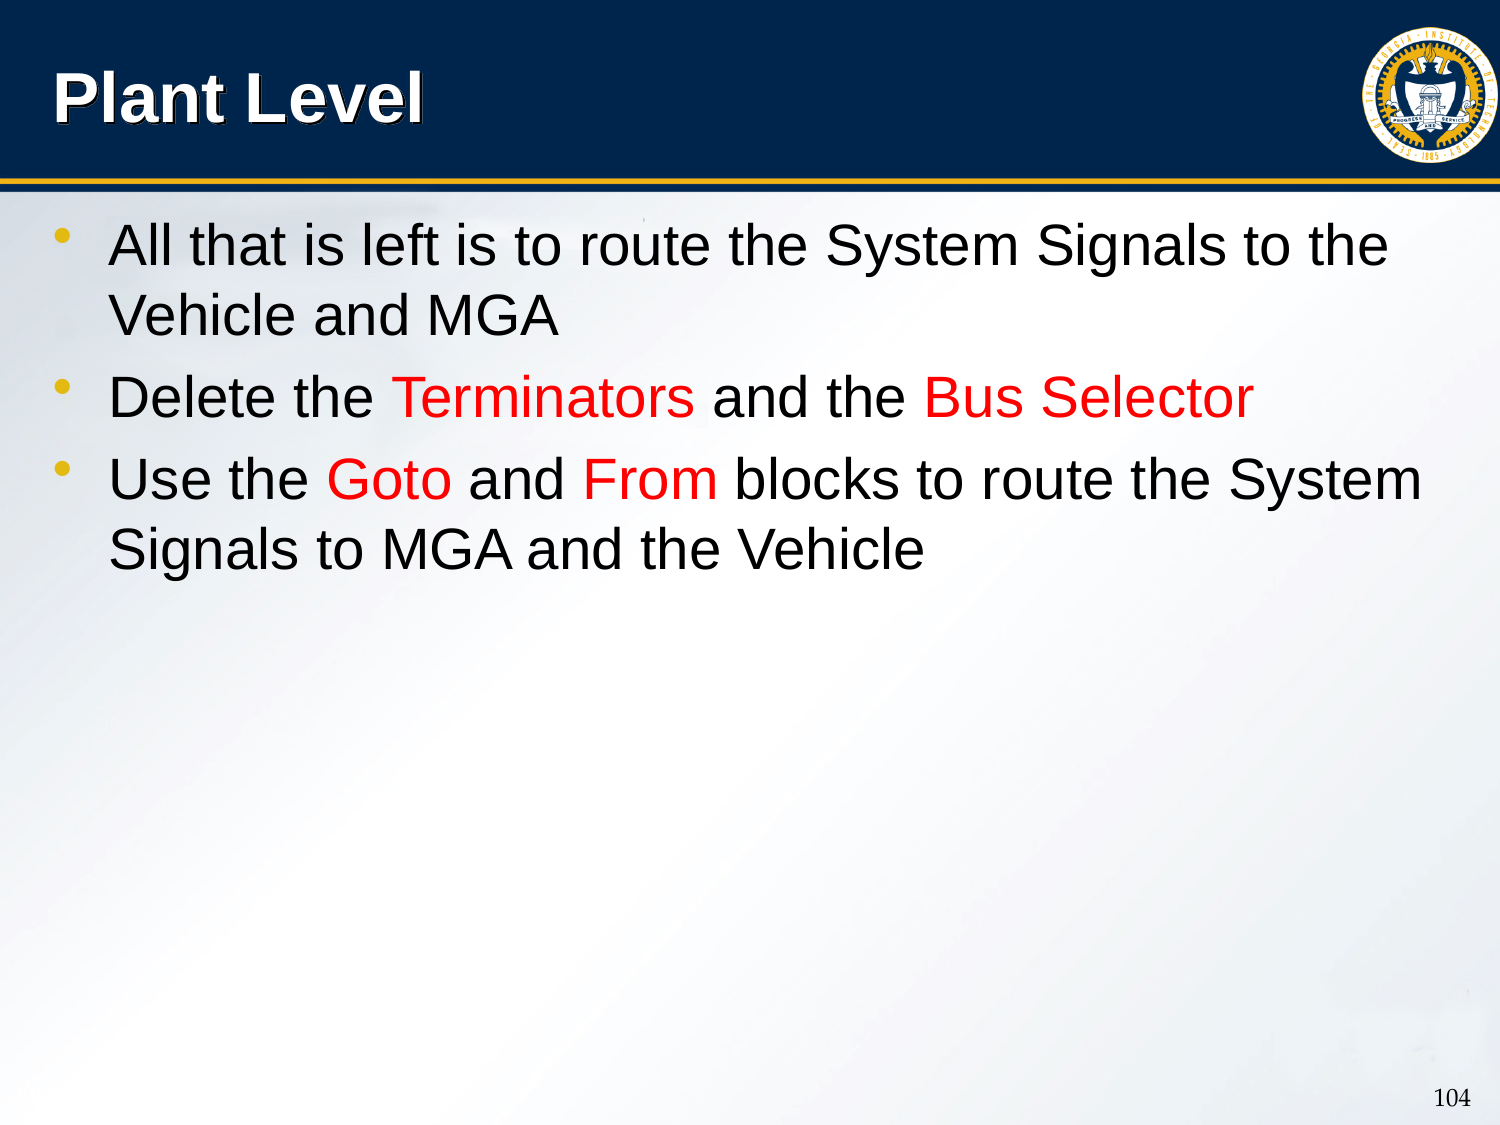

# Plant Level

All that is left is to route the System Signals to the Vehicle and MGA
Delete the Terminators and the Bus Selector
Use the Goto and From blocks to route the System Signals to MGA and the Vehicle